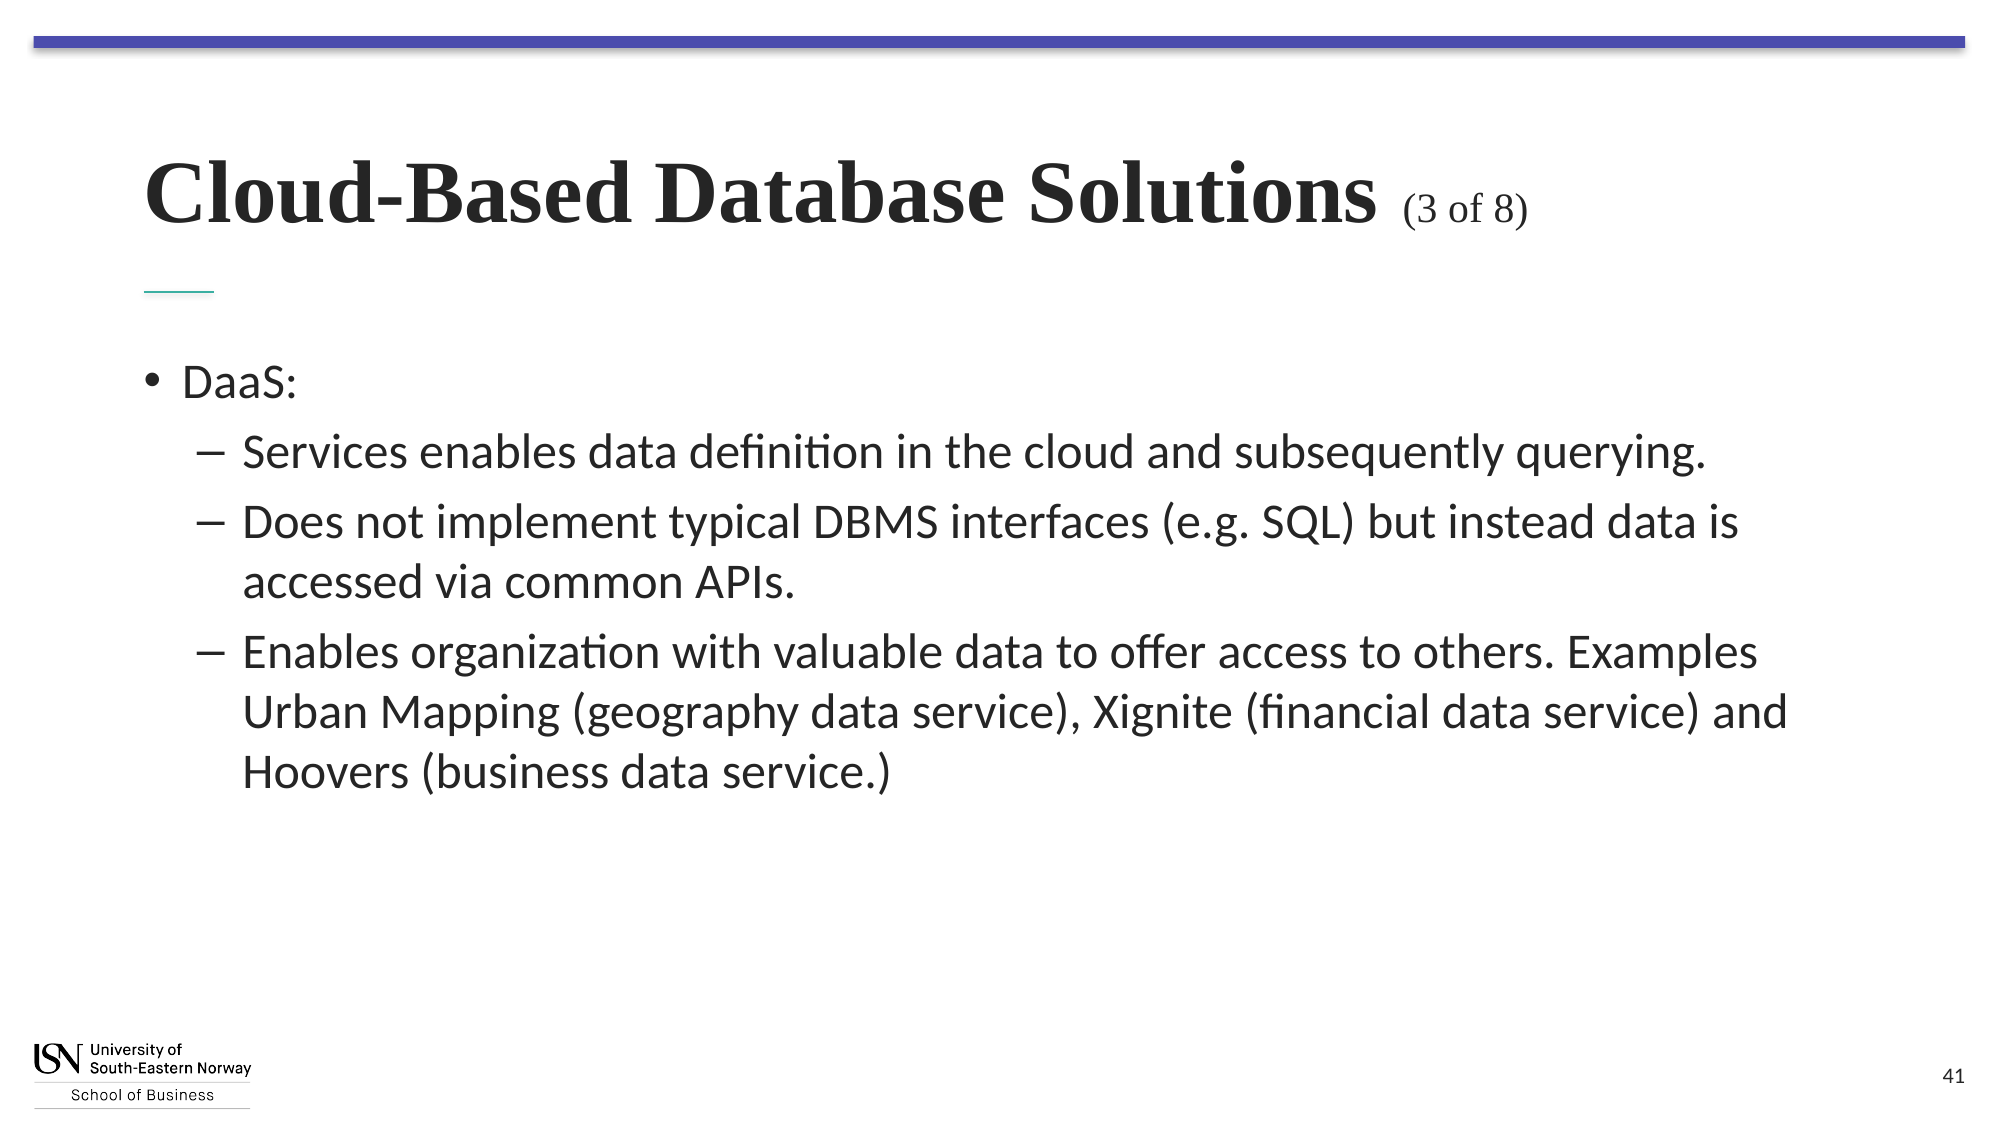

# Cloud-Based Database Solutions (3 of 8)
D a a S:
Services enables data definition in the cloud and subsequently querying.
Does not implement typical D B M S interfaces (e.g. S Q L) but instead data is accessed via common A P I s.
Enables organization with valuable data to offer access to others. Examples Urban Mapping (geography data service), Xignite (financial data service) and Hoovers (business data service.)
41